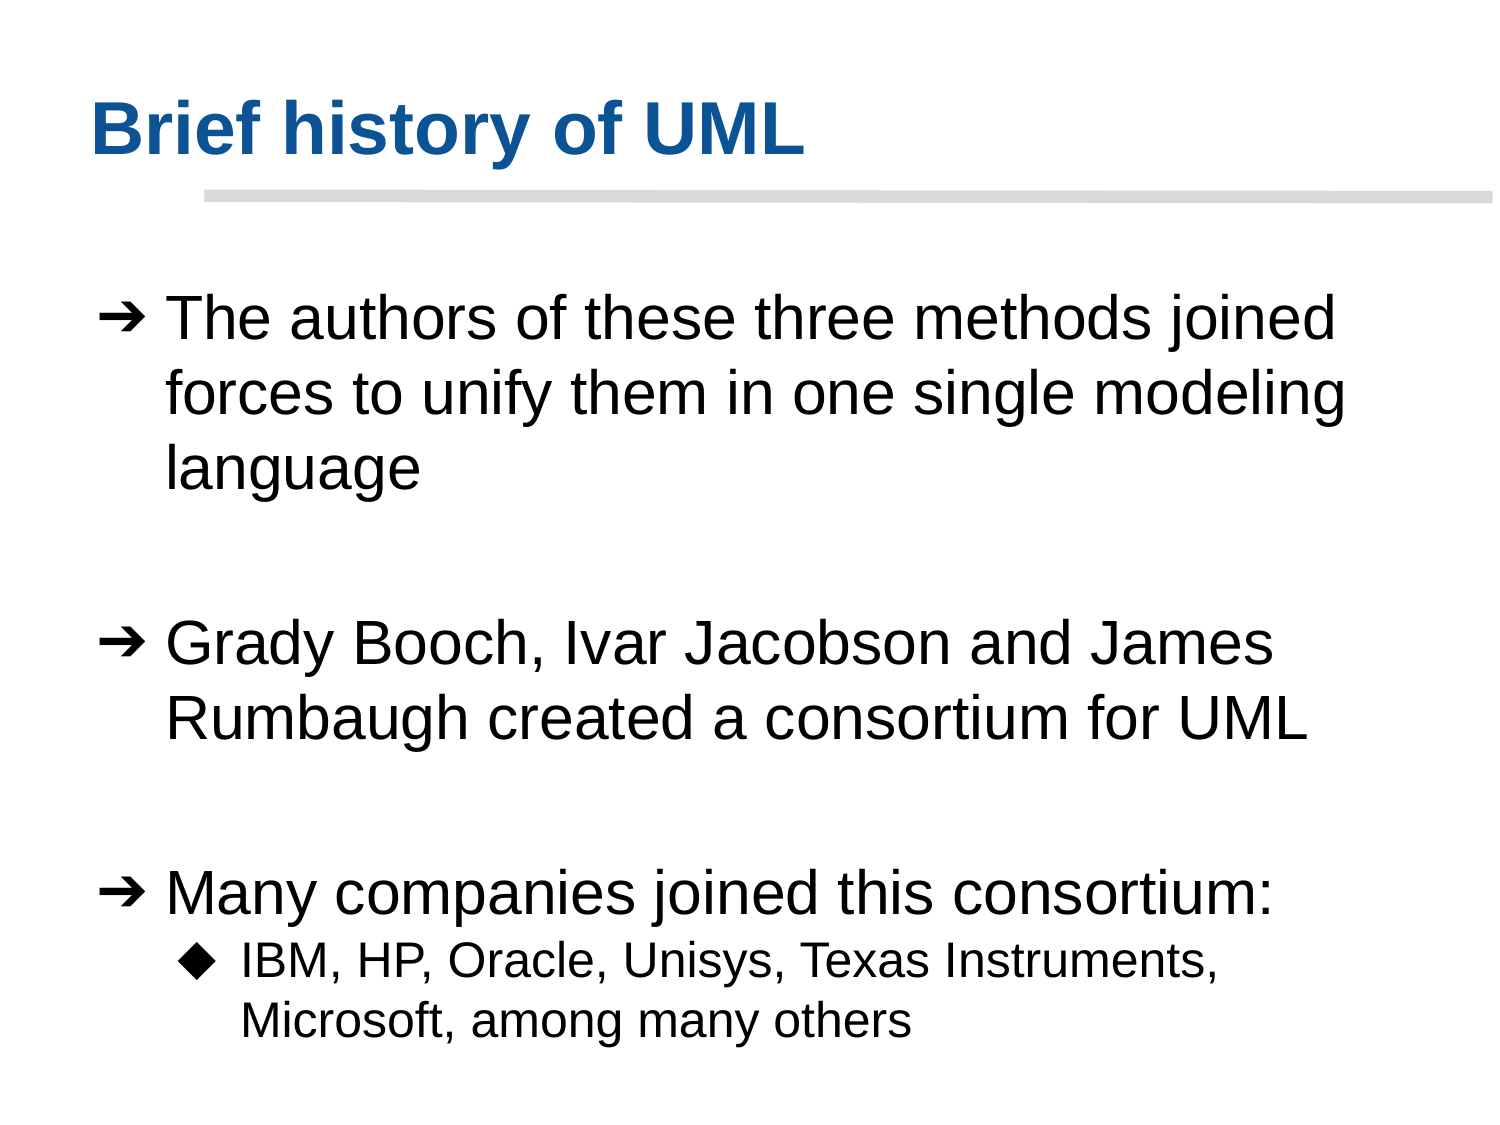

# Brief history of UML
The authors of these three methods joined forces to unify them in one single modeling language

Grady Booch, Ivar Jacobson and James Rumbaugh created a consortium for UML

Many companies joined this consortium:
IBM, HP, Oracle, Unisys, Texas Instruments, Microsoft, among many others